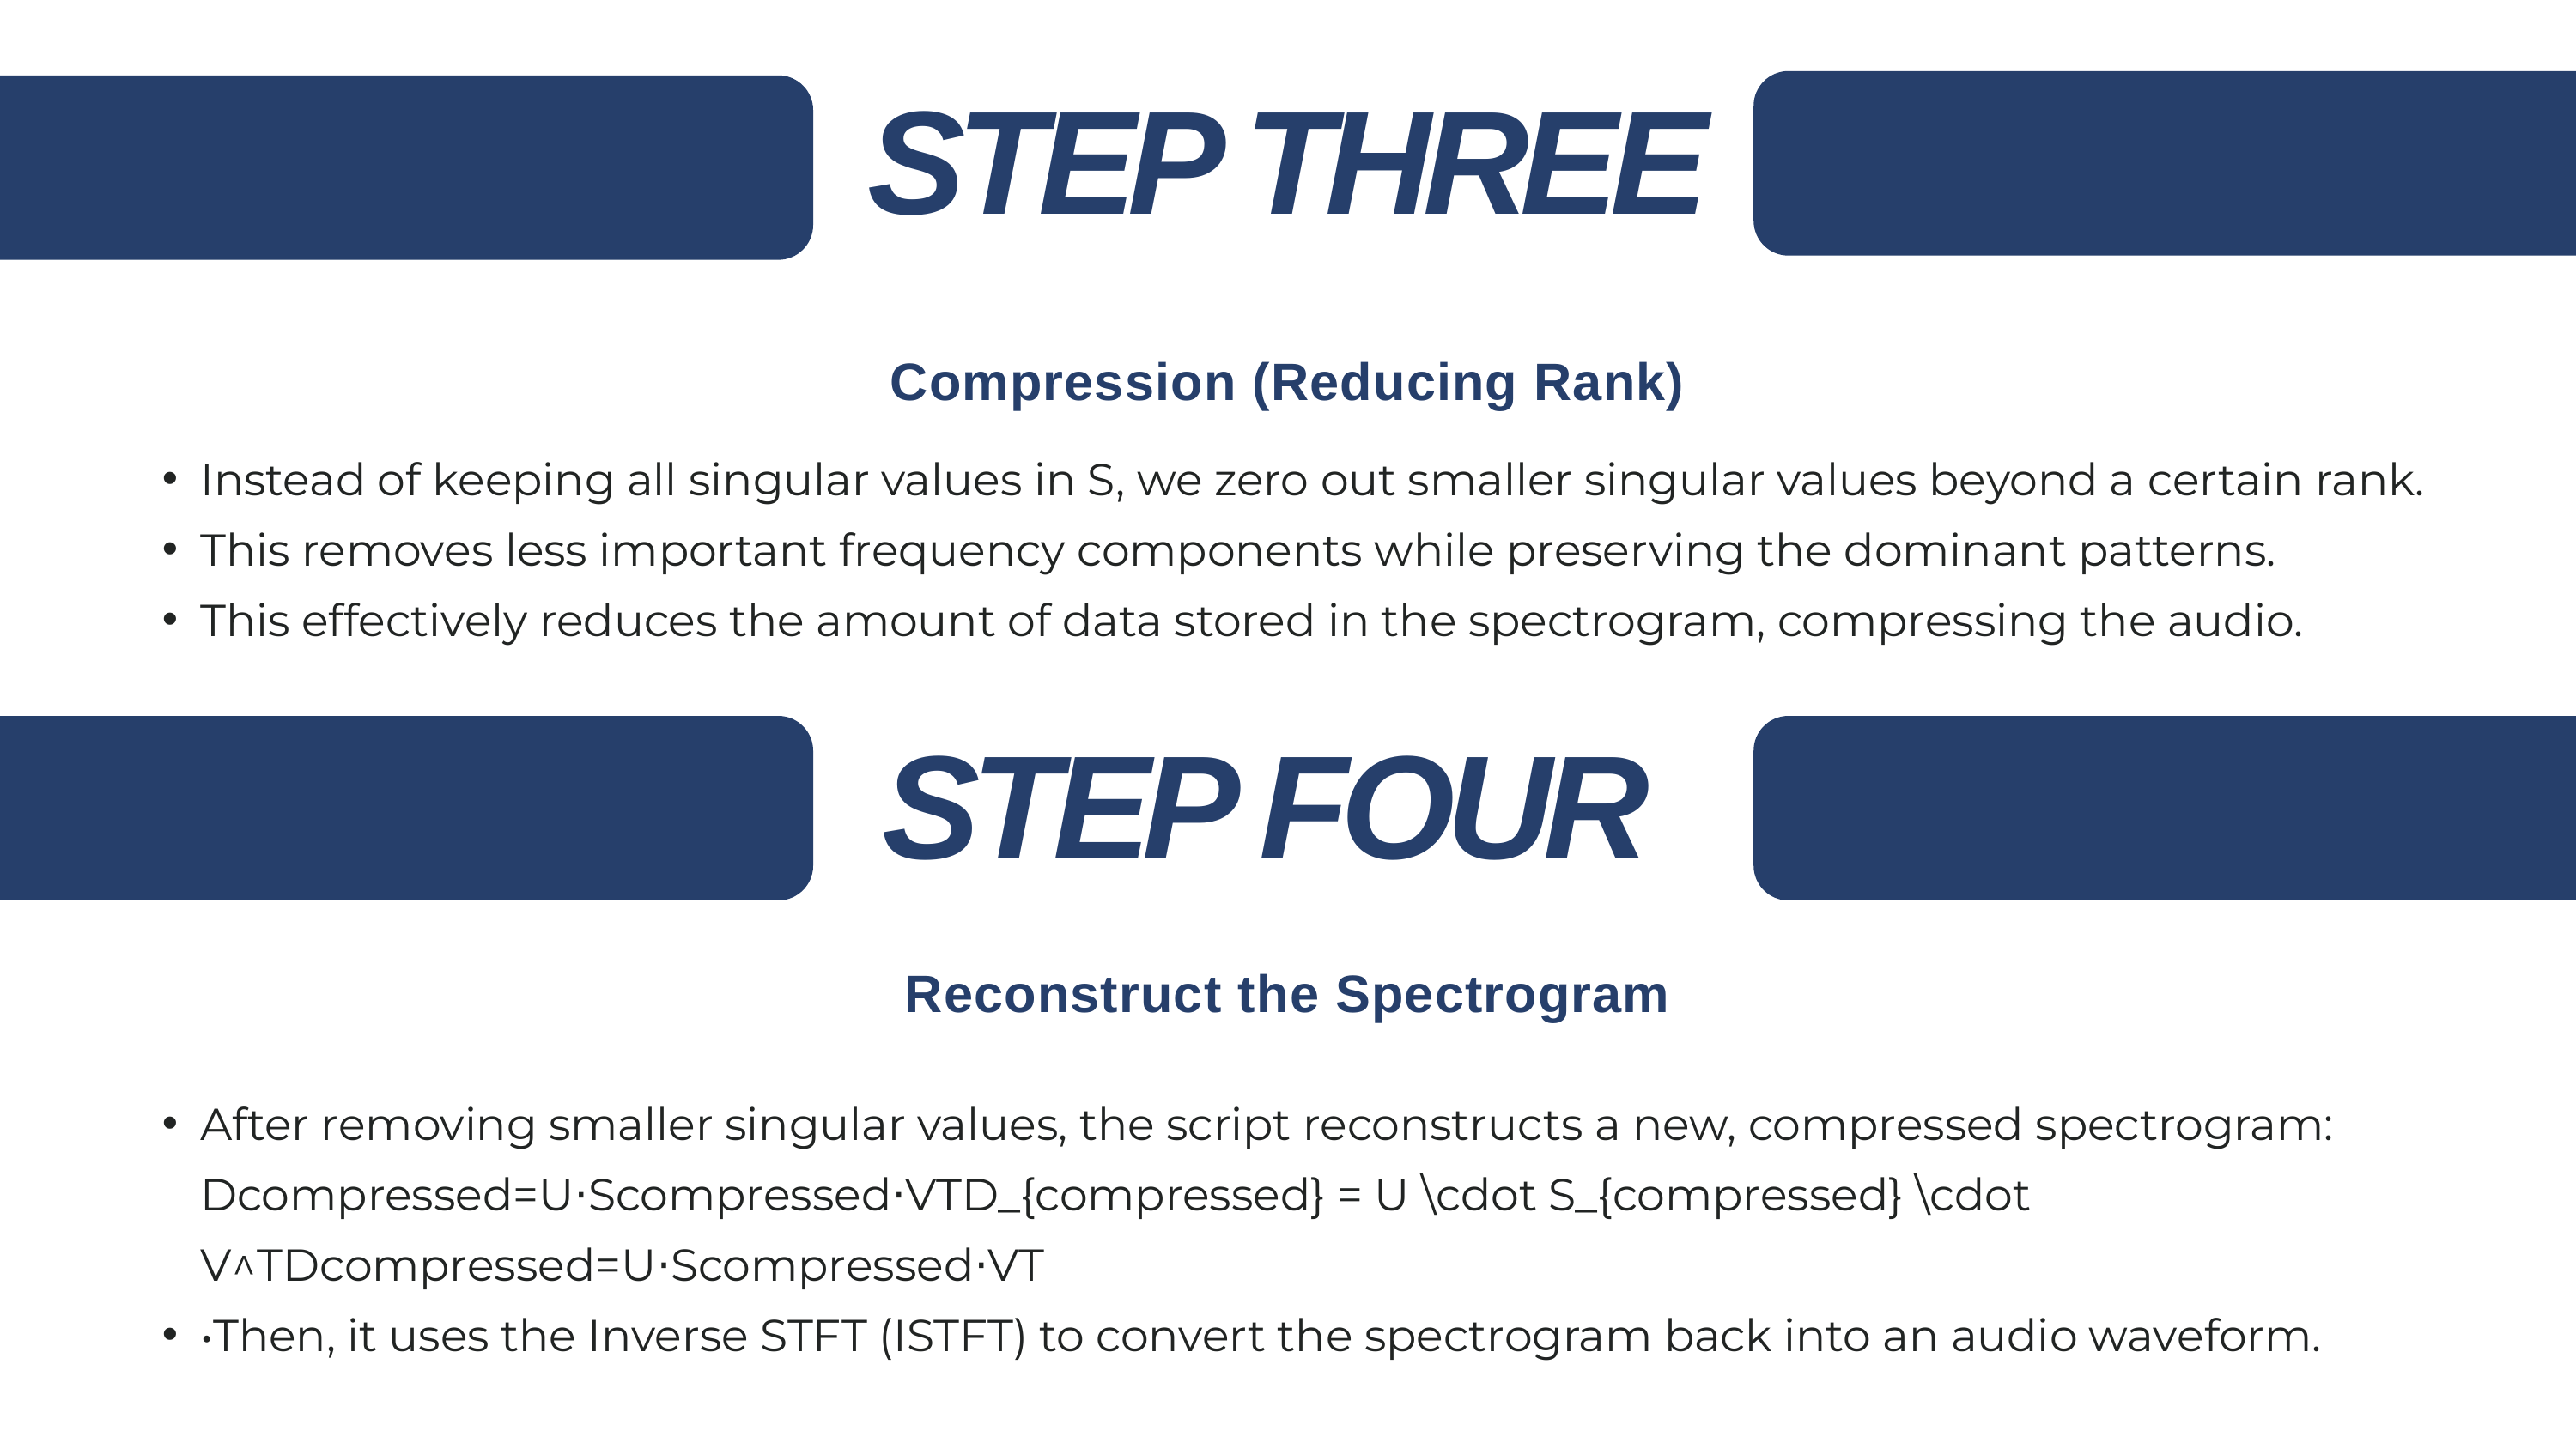

STEP THREE
Compression (Reducing Rank)
Instead of keeping all singular values in S, we zero out smaller singular values beyond a certain rank.
This removes less important frequency components while preserving the dominant patterns.
This effectively reduces the amount of data stored in the spectrogram, compressing the audio.

STEP FOUR
Reconstruct the Spectrogram
After removing smaller singular values, the script reconstructs a new, compressed spectrogram: Dcompressed=U⋅Scompressed⋅VTD_{compressed} = U \cdot S_{compressed} \cdot V^TDcompressed=U⋅Scompressed⋅VT
•Then, it uses the Inverse STFT (ISTFT) to convert the spectrogram back into an audio waveform.